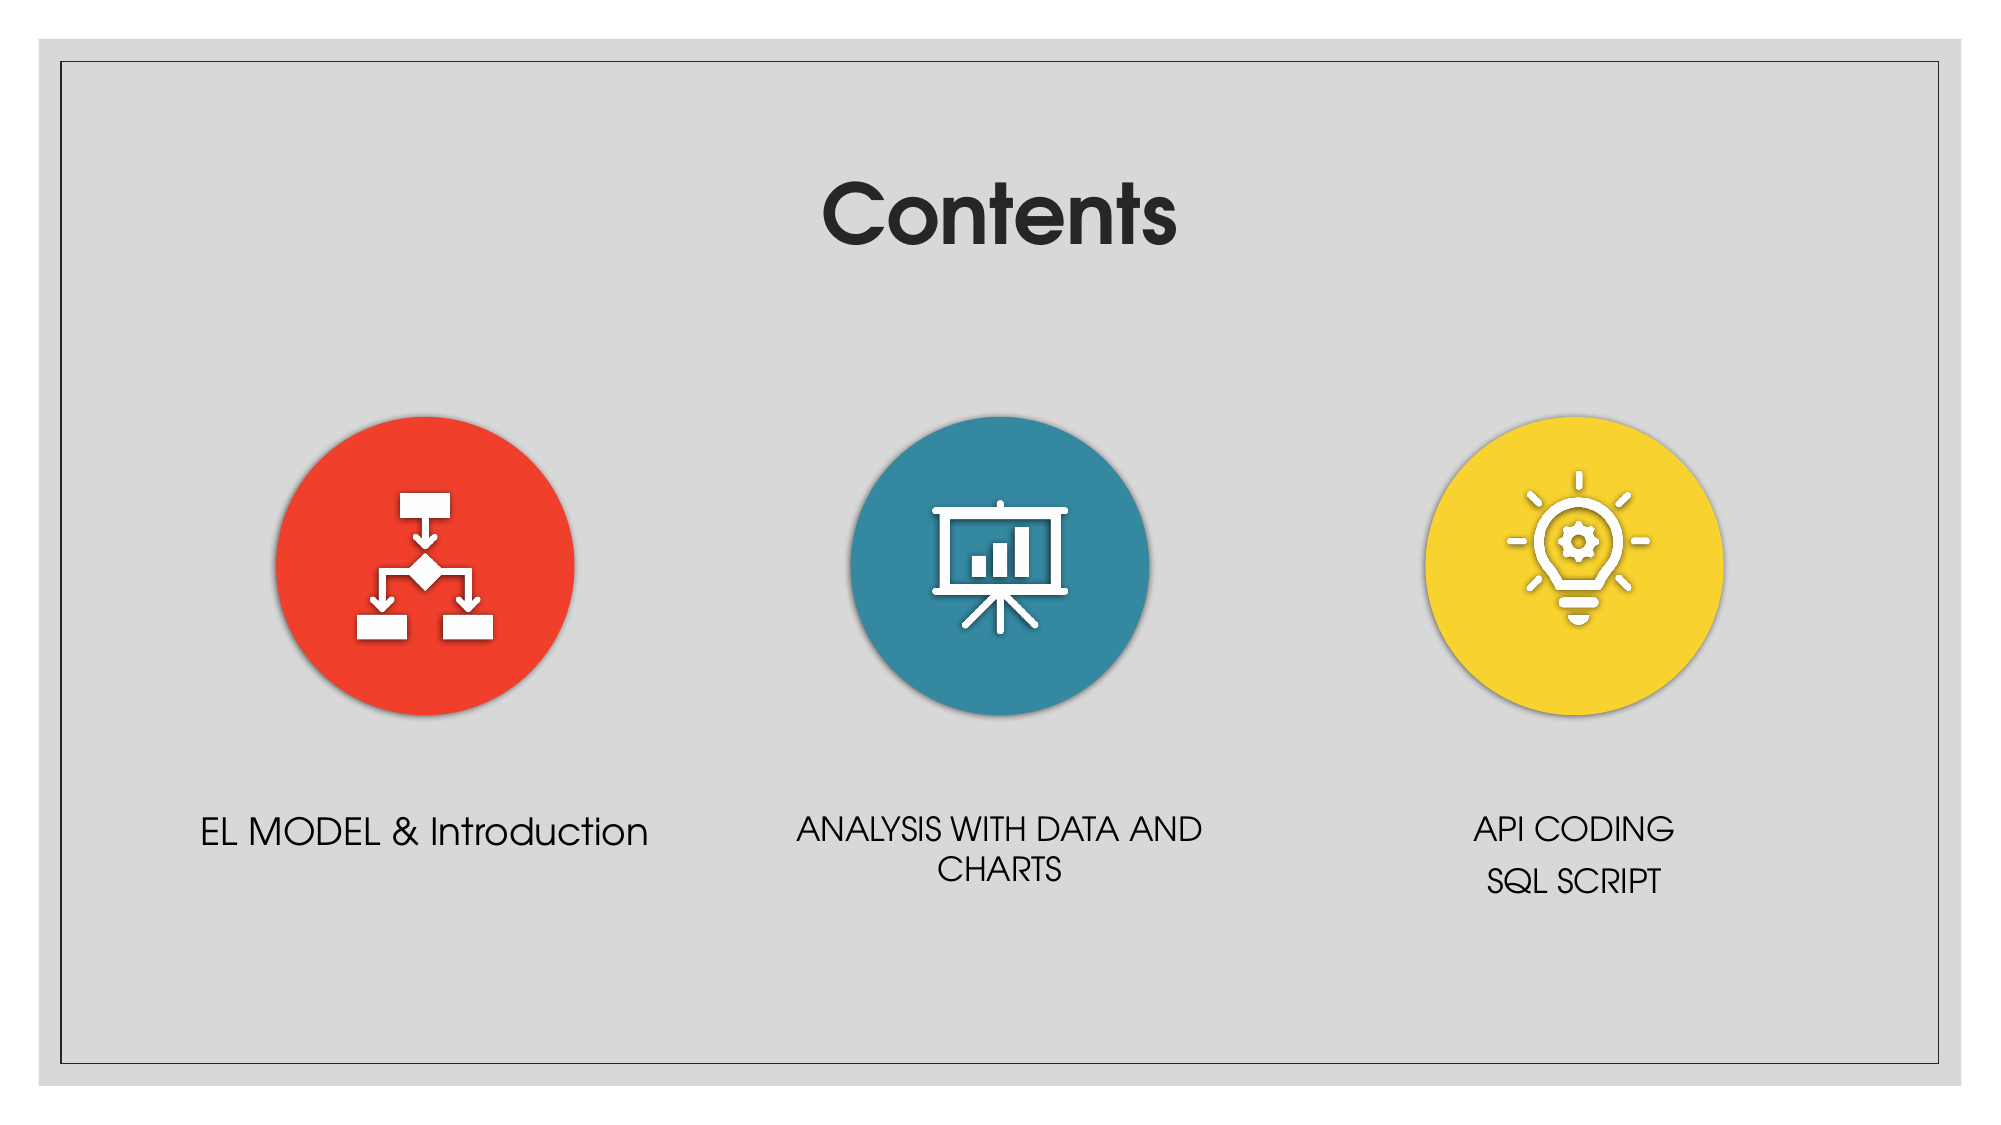

# Contents
EL MODEL & Introduction
Analysis with data and charts
api cOding
SQL SCRIPT